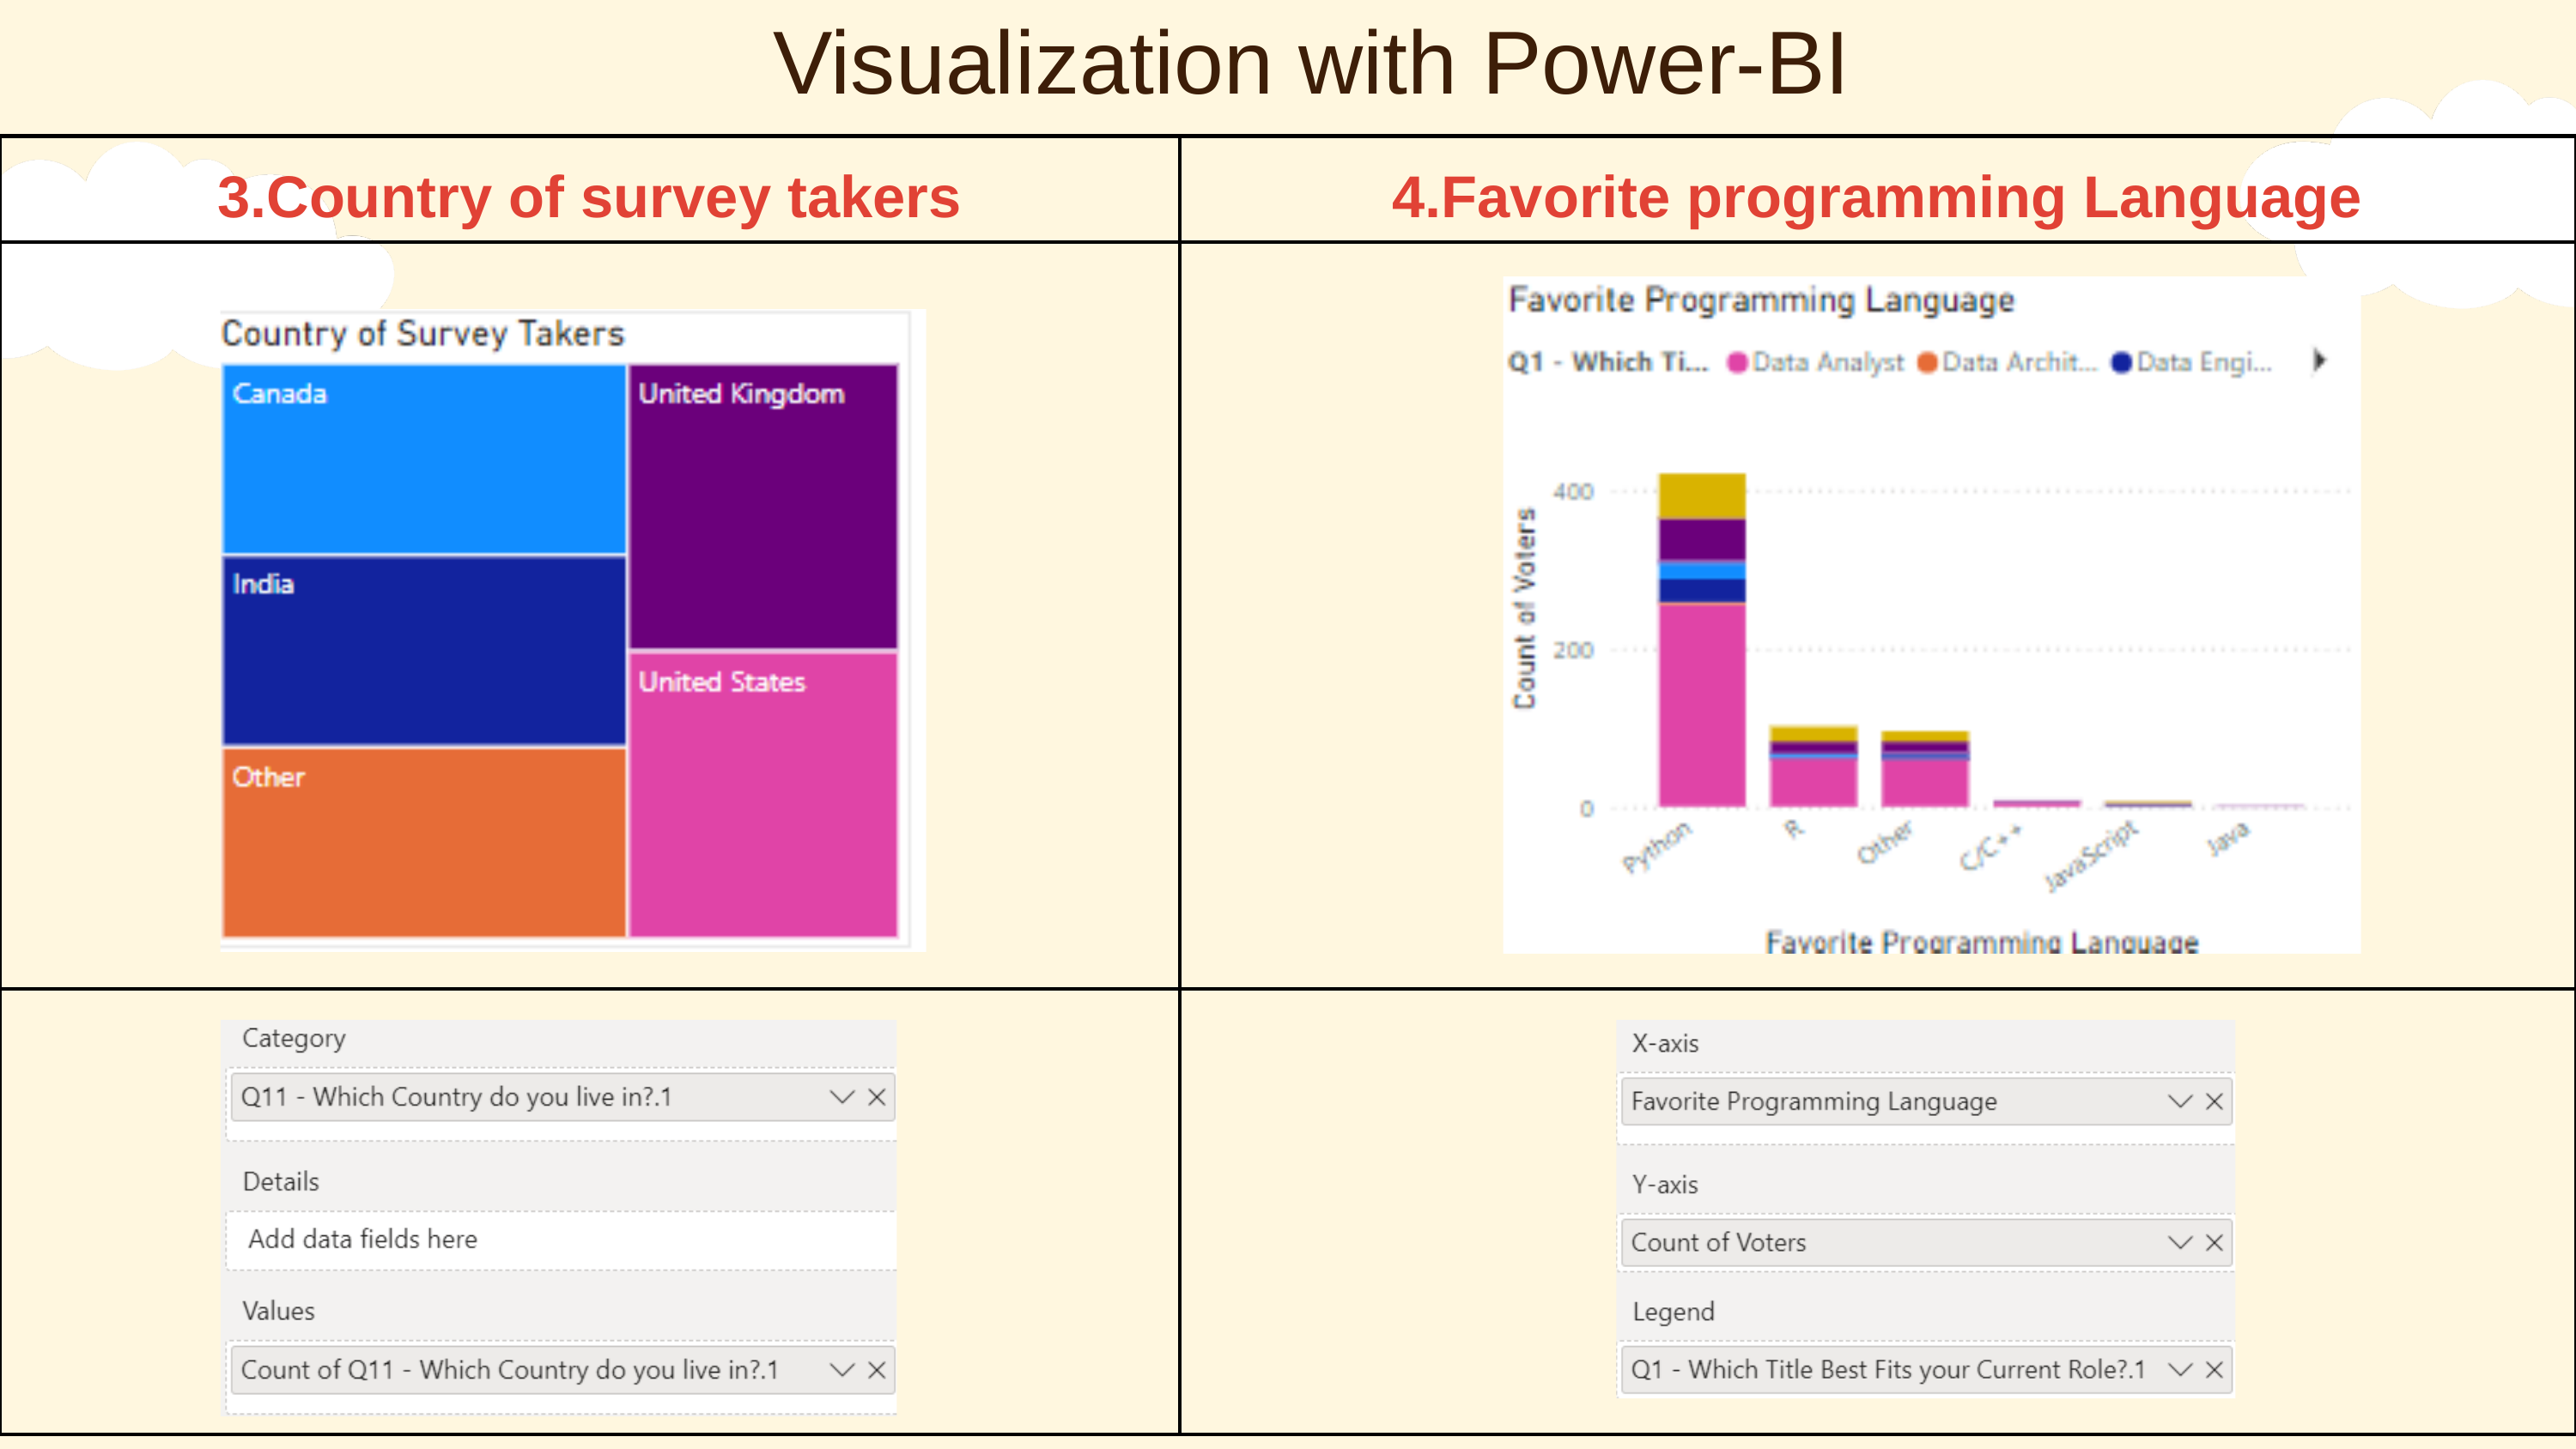

Visualization with Power-BI

| 3.Country of survey takers | 4.Favorite programming Language |
| --- | --- |
|  |  |
|  |  |
|  |  |